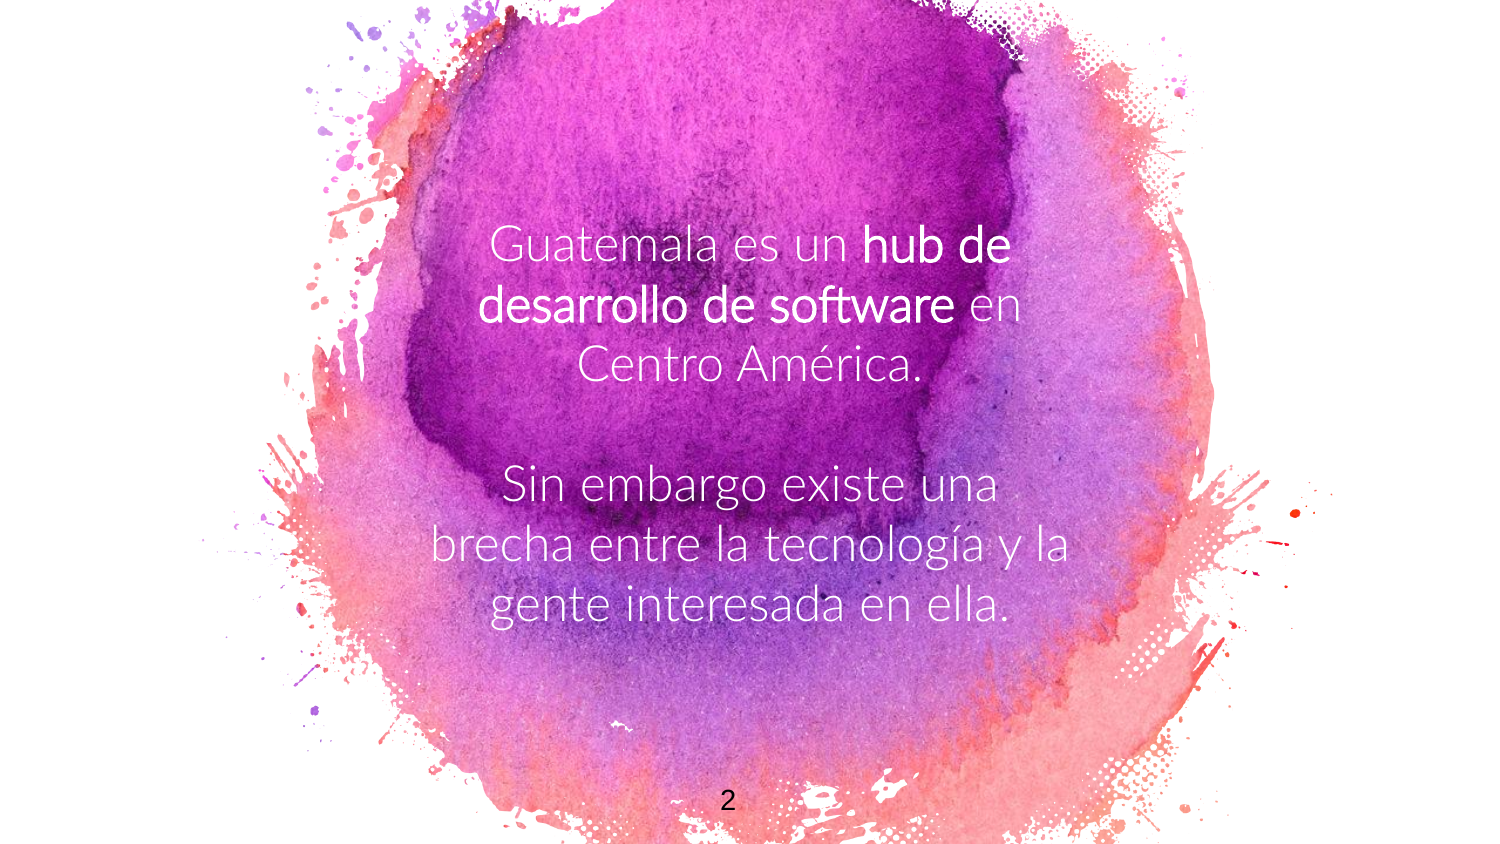

Guatemala es un hub de desarrollo de software en Centro América.
Sin embargo existe una brecha entre la tecnología y la gente interesada en ella.
2